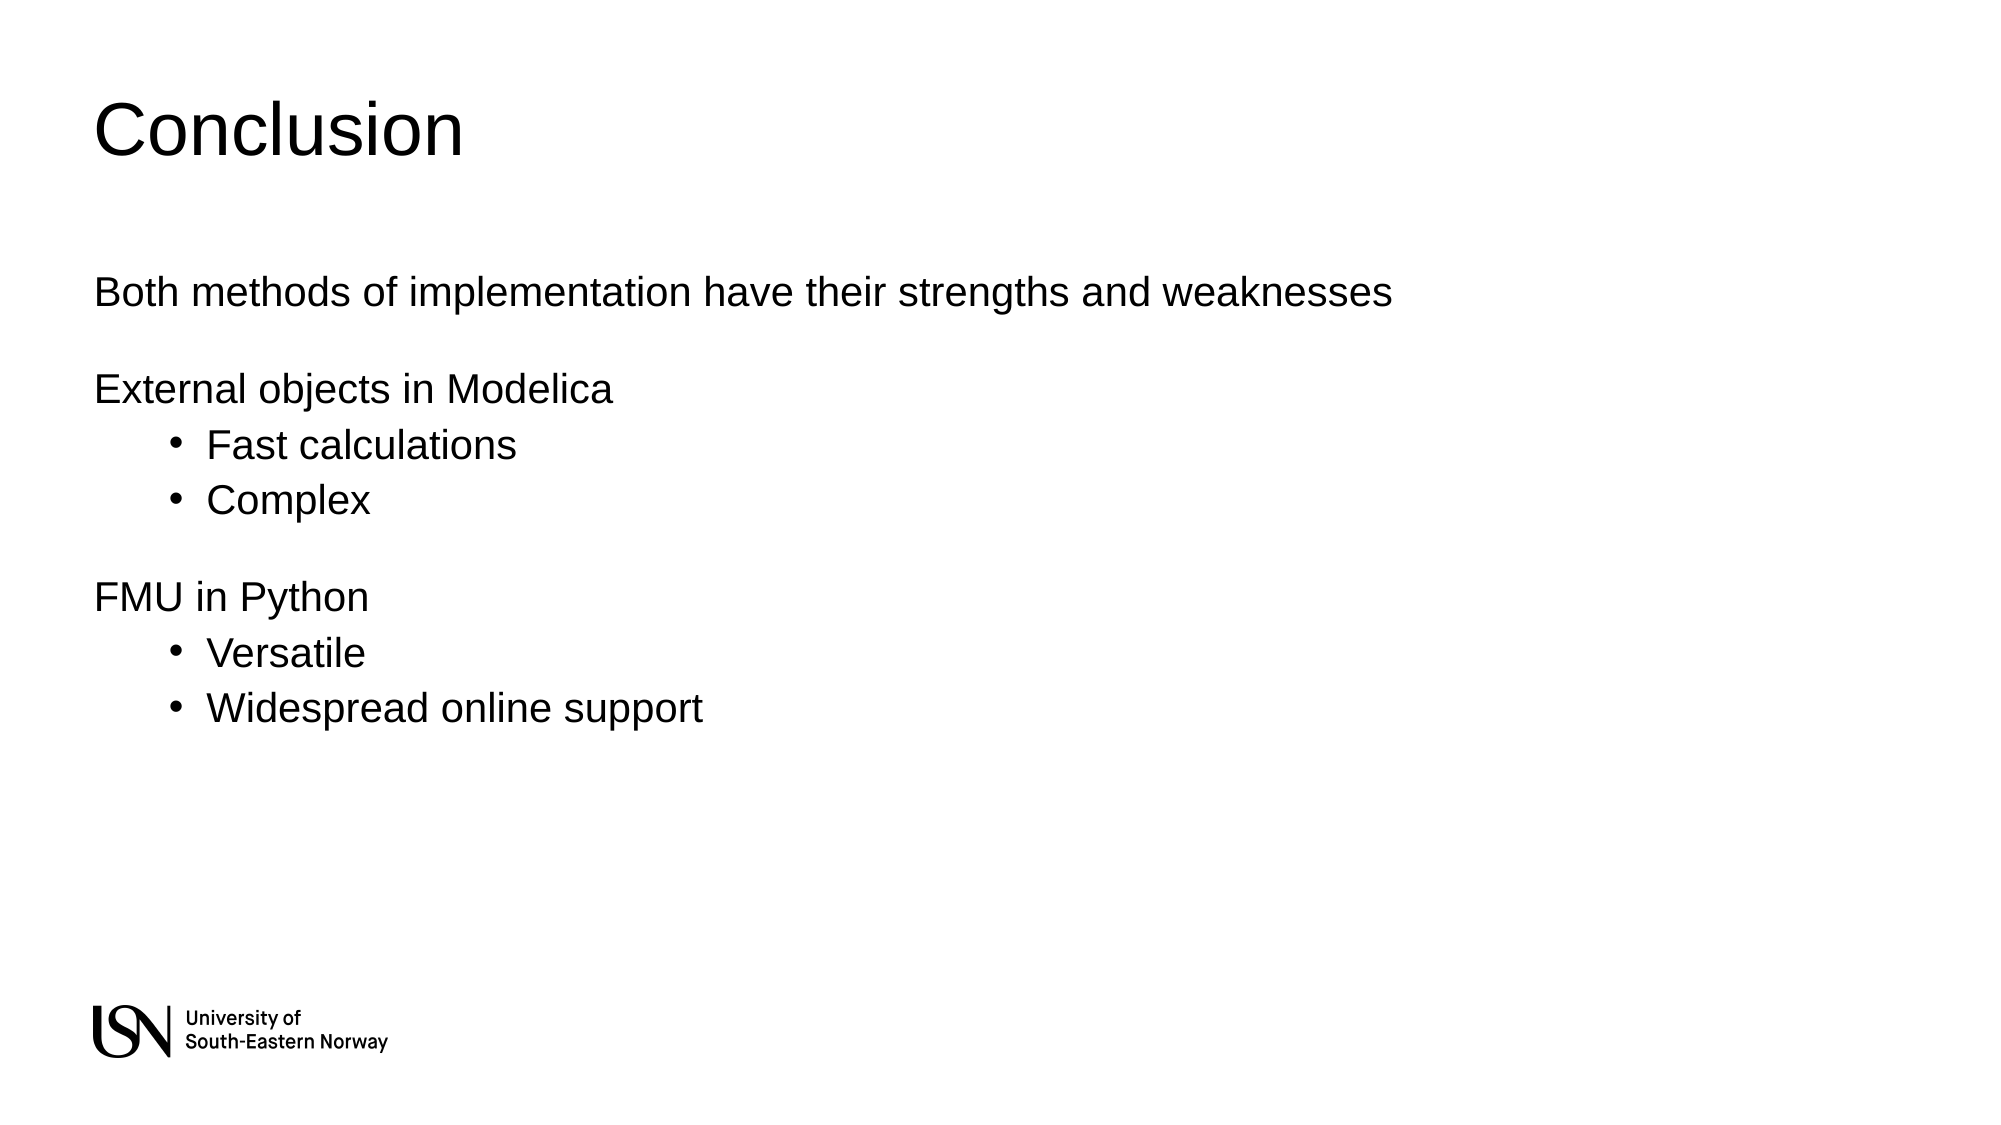

# Conclusion
Both methods of implementation have their strengths and weaknesses
External objects in Modelica
Fast calculations
Complex
FMU in Python
Versatile
Widespread online support